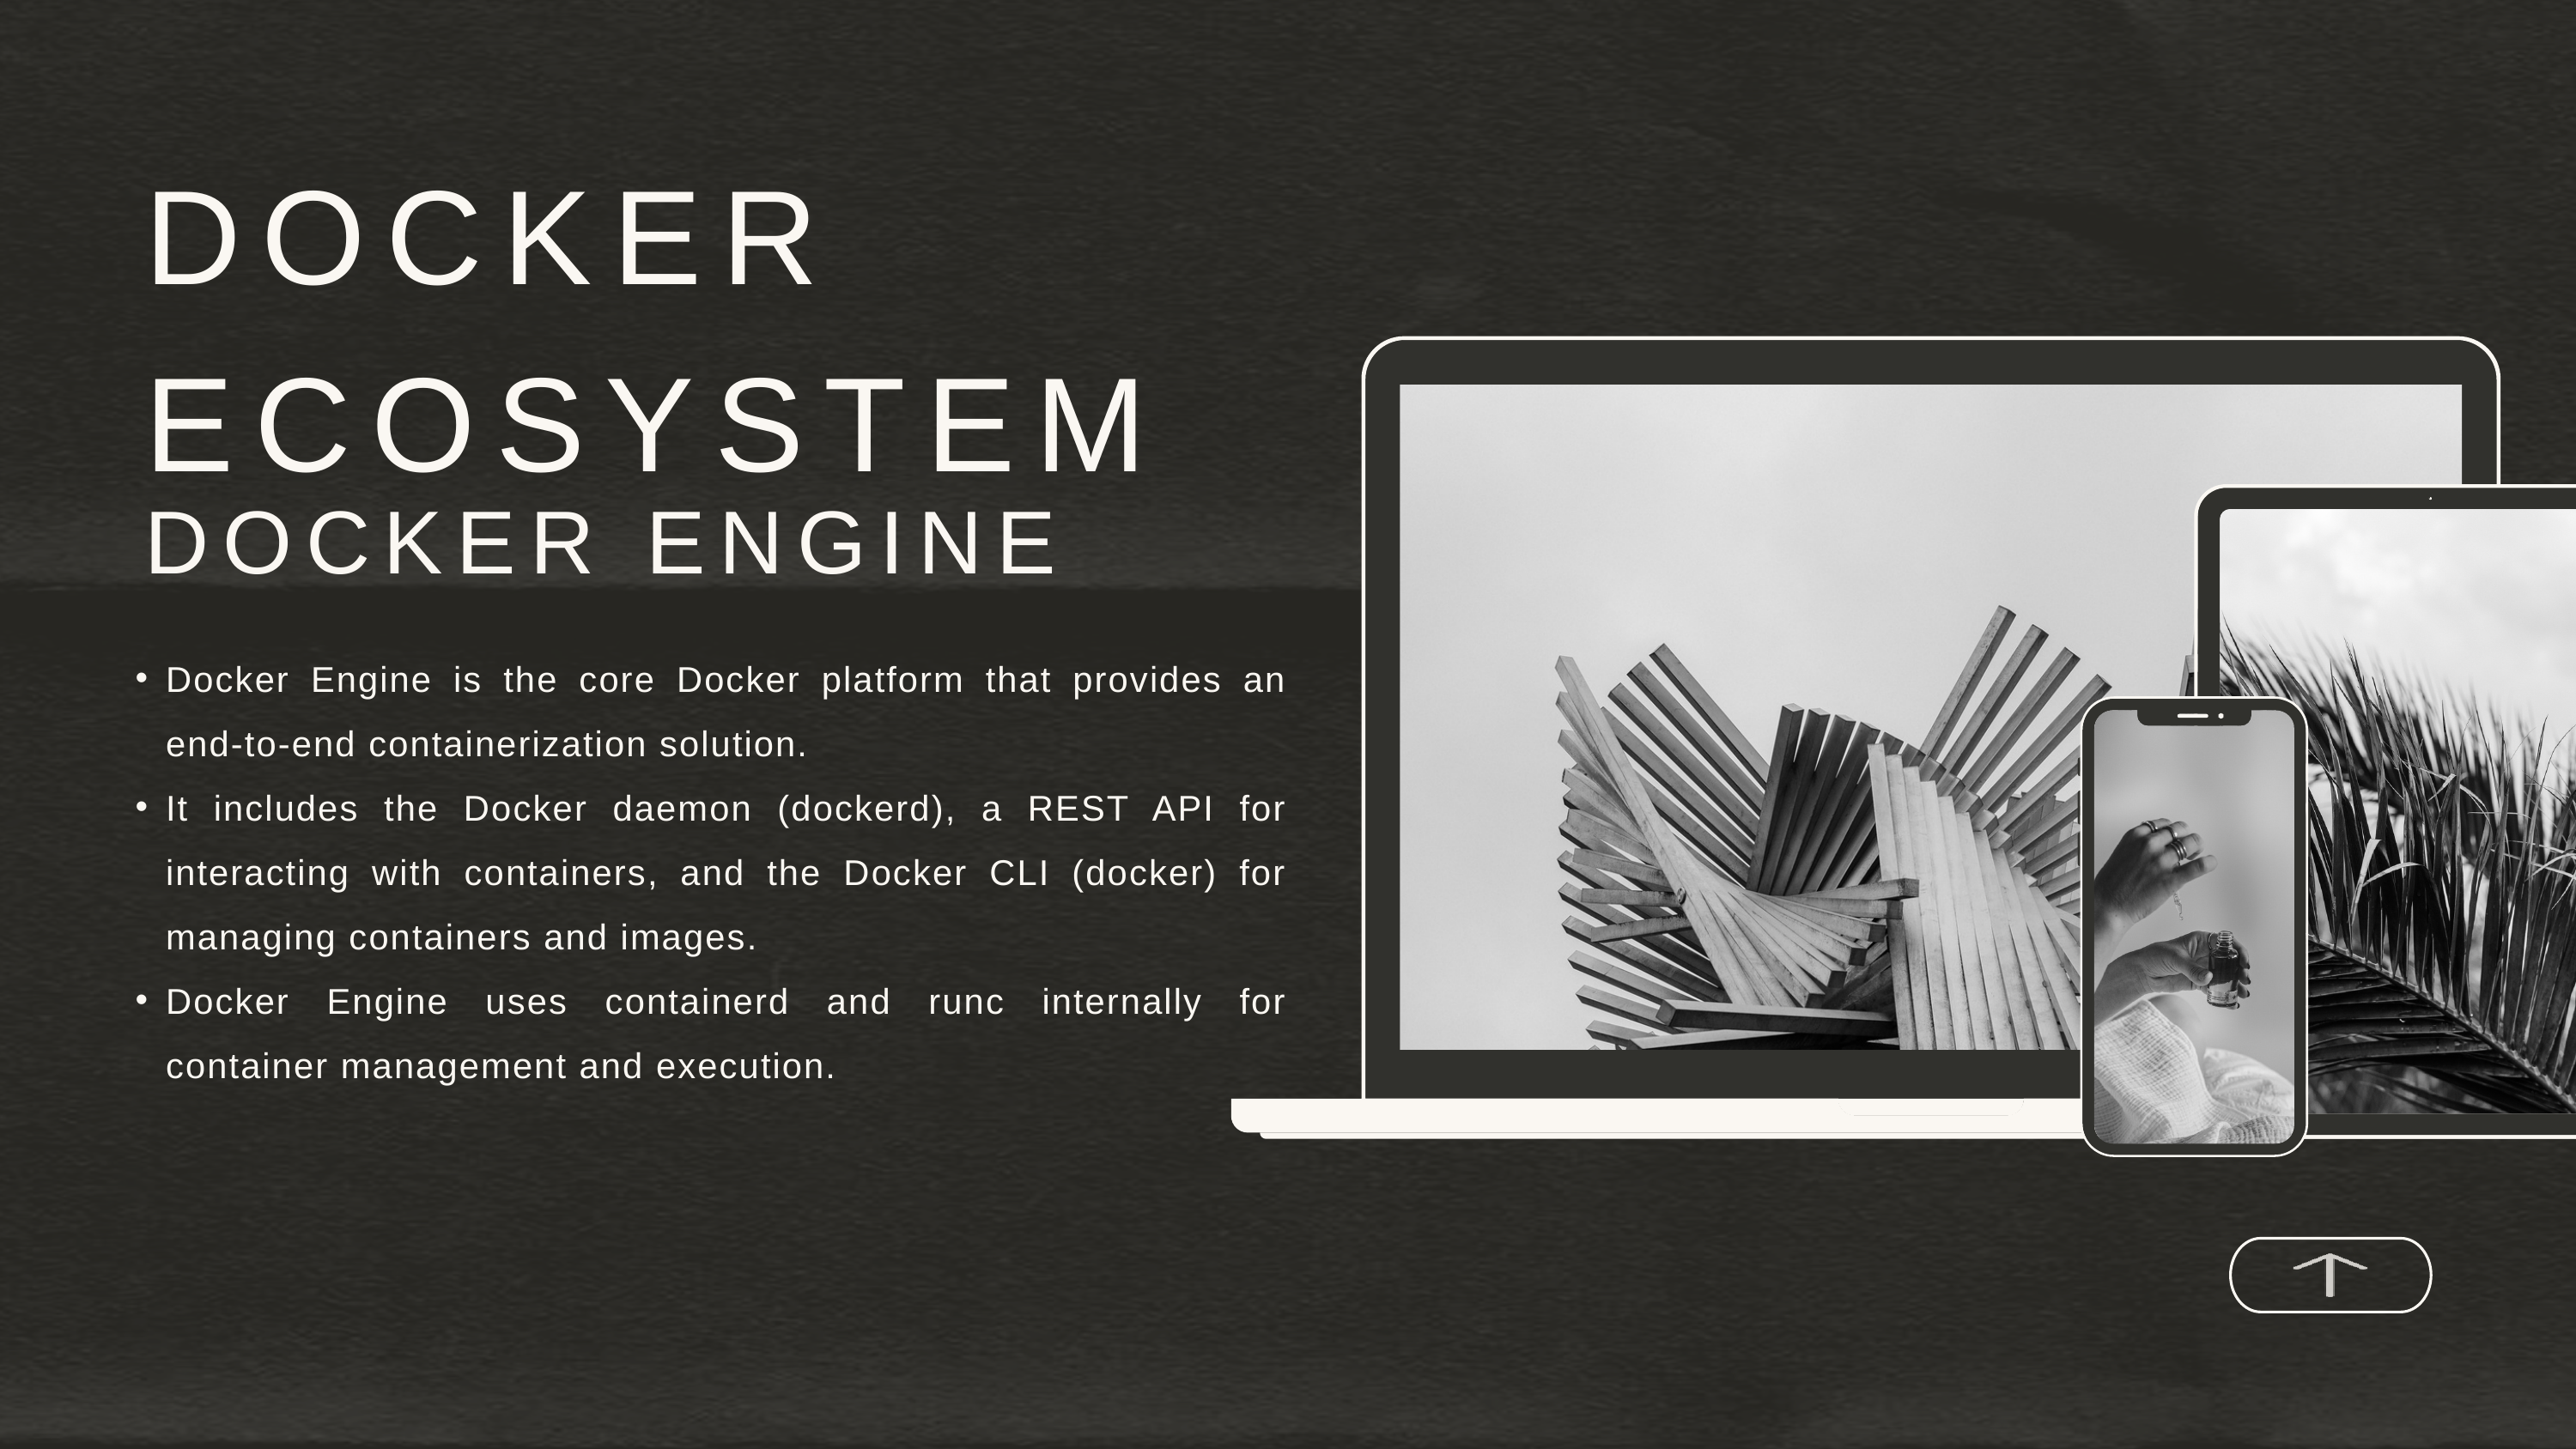

DOCKER ECOSYSTEM

DOCKER ENGINE

Docker Engine is the core Docker platform that provides an end-to-end containerization solution.
It includes the Docker daemon (dockerd), a REST API for interacting with containers, and the Docker CLI (docker) for managing containers and images.
Docker Engine uses containerd and runc internally for container management and execution.